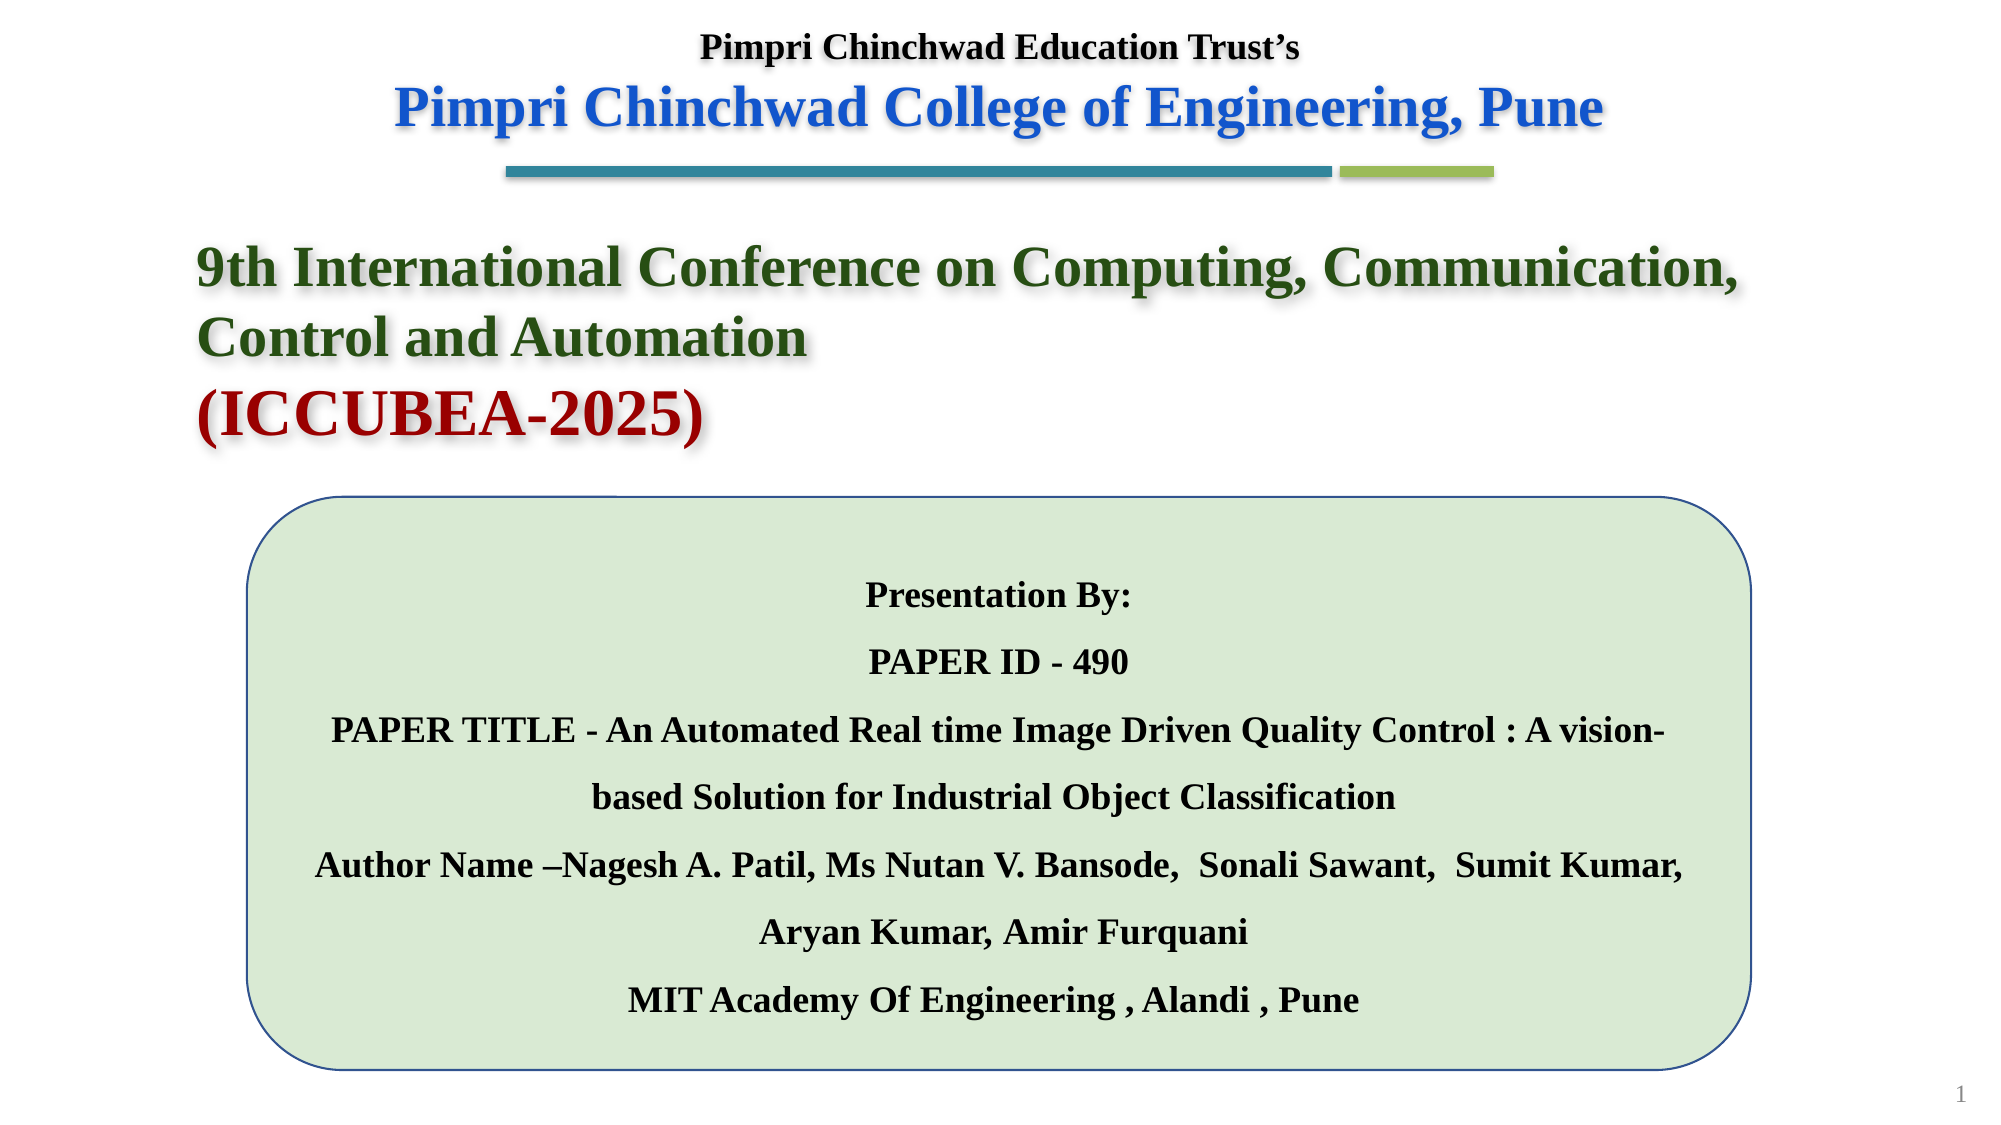

Pimpri Chinchwad Education Trust’s
Pimpri Chinchwad College of Engineering, Pune

# 9th International Conference on Computing, Communication, Control and Automation (ICCUBEA-2025)
Presentation By:
PAPER ID - 490
PAPER TITLE - An Automated Real time Image Driven Quality Control : A vision-based Solution for Industrial Object Classification
Author Name –Nagesh A. Patil, Ms Nutan V. Bansode,  Sonali Sawant,  Sumit Kumar,
 Aryan Kumar, Amir Furquani
MIT Academy Of Engineering , Alandi , Pune
1